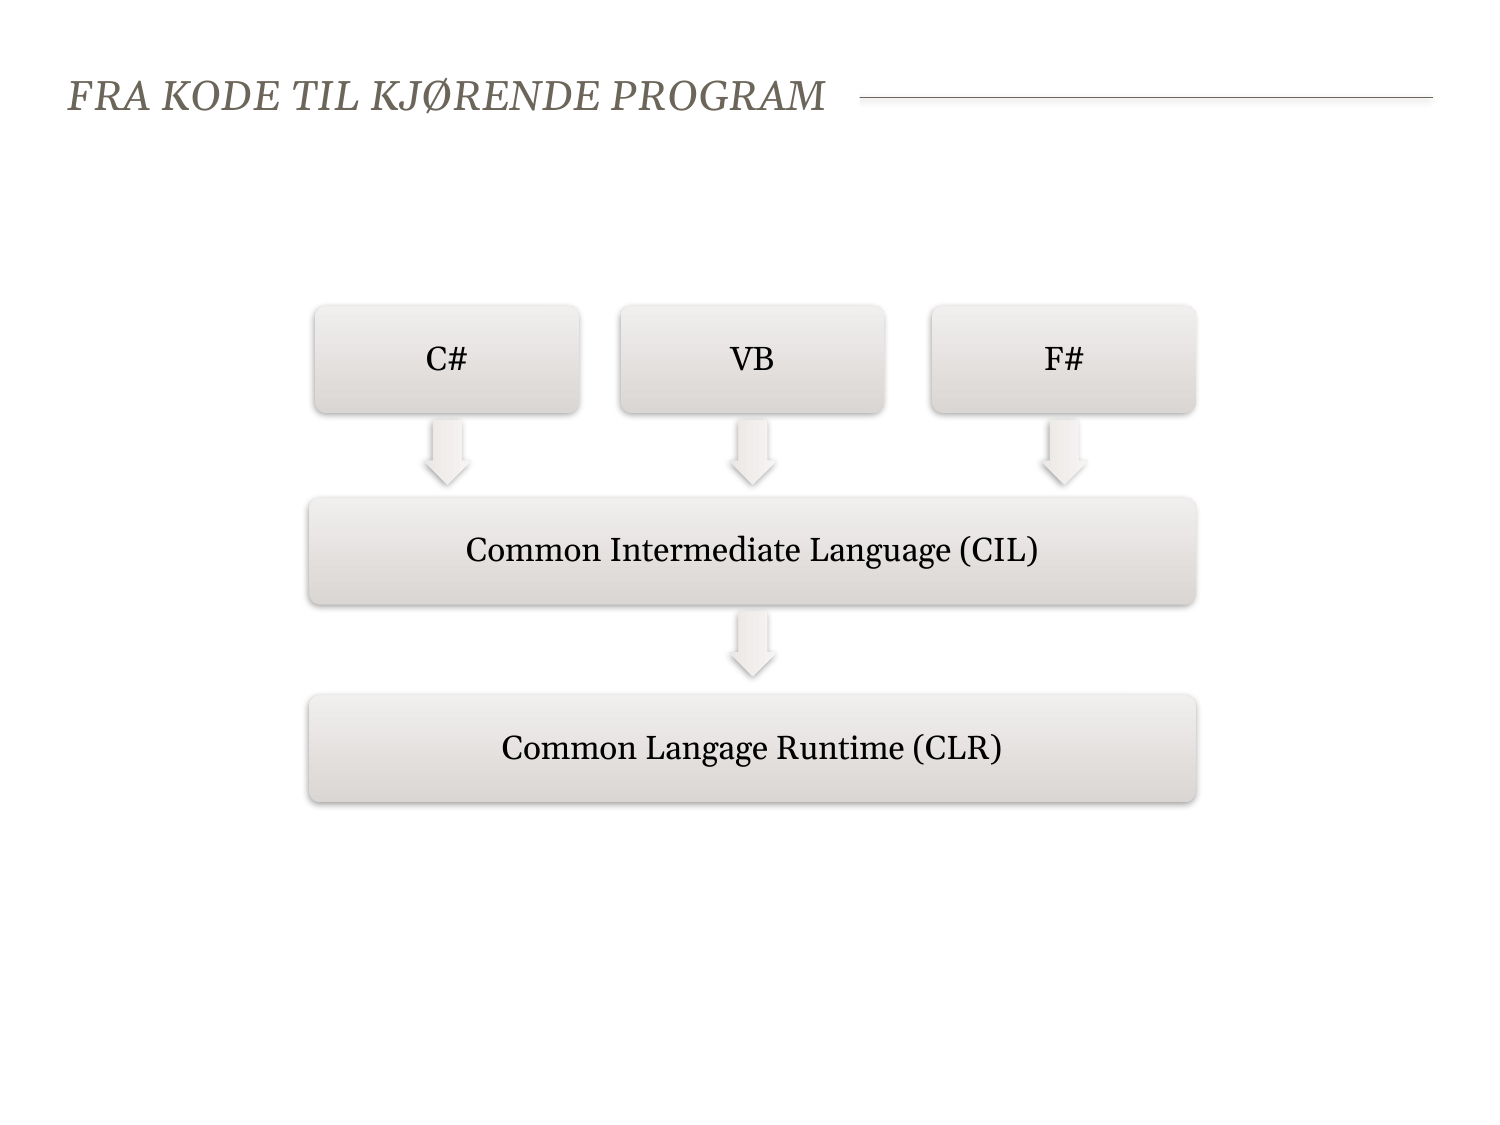

# Fra kode til kjørende program

C#

VB

F#

Common Intermediate Language (CIL)

Common Langage Runtime (CLR)